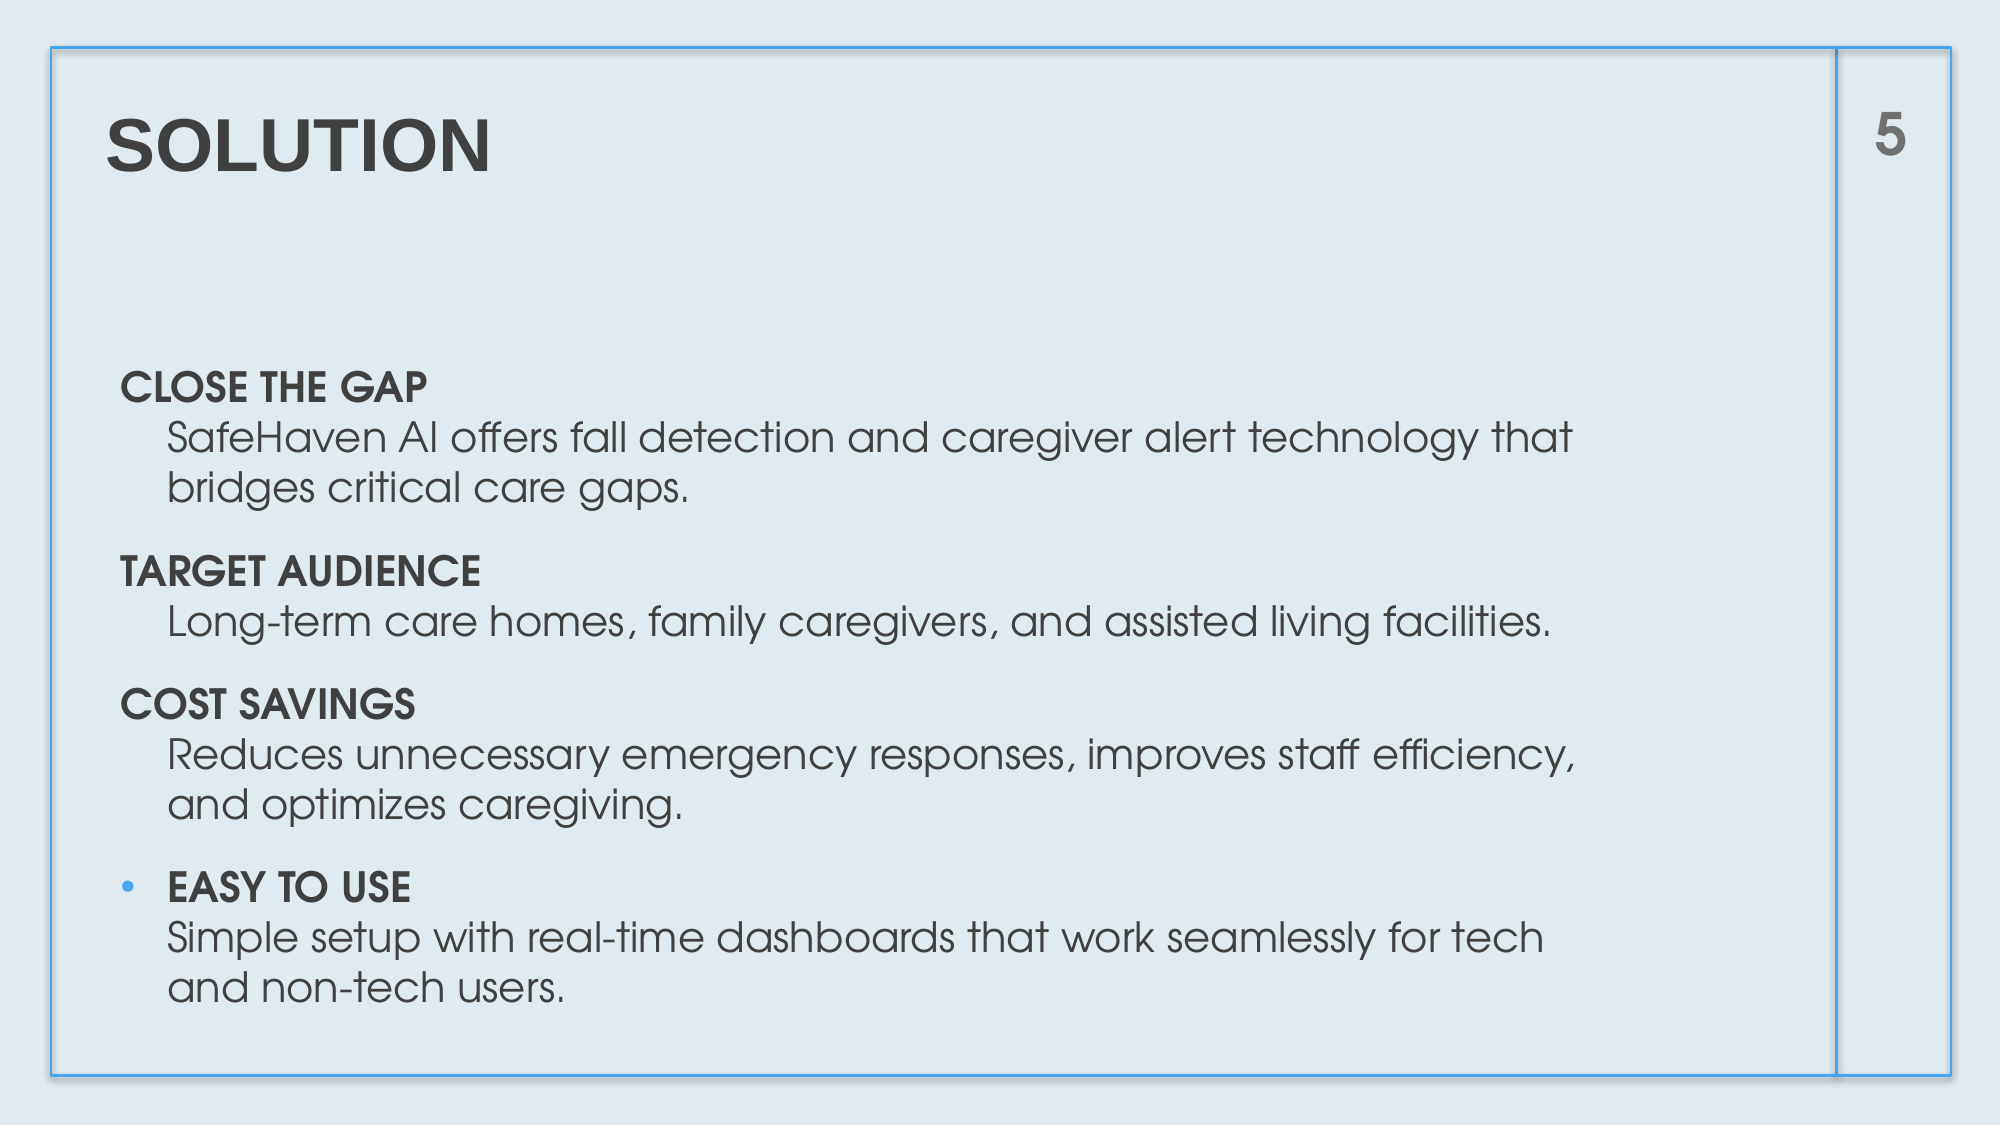

5
# Solution
CLOSE THE GAP
SafeHaven AI offers fall detection and caregiver alert technology that bridges critical care gaps.
TARGET AUDIENCE
Long-term care homes, family caregivers, and assisted living facilities.
COST SAVINGS
Reduces unnecessary emergency responses, improves staff efficiency, and optimizes caregiving.
EASY TO USE
Simple setup with real-time dashboards that work seamlessly for tech and non-tech users.